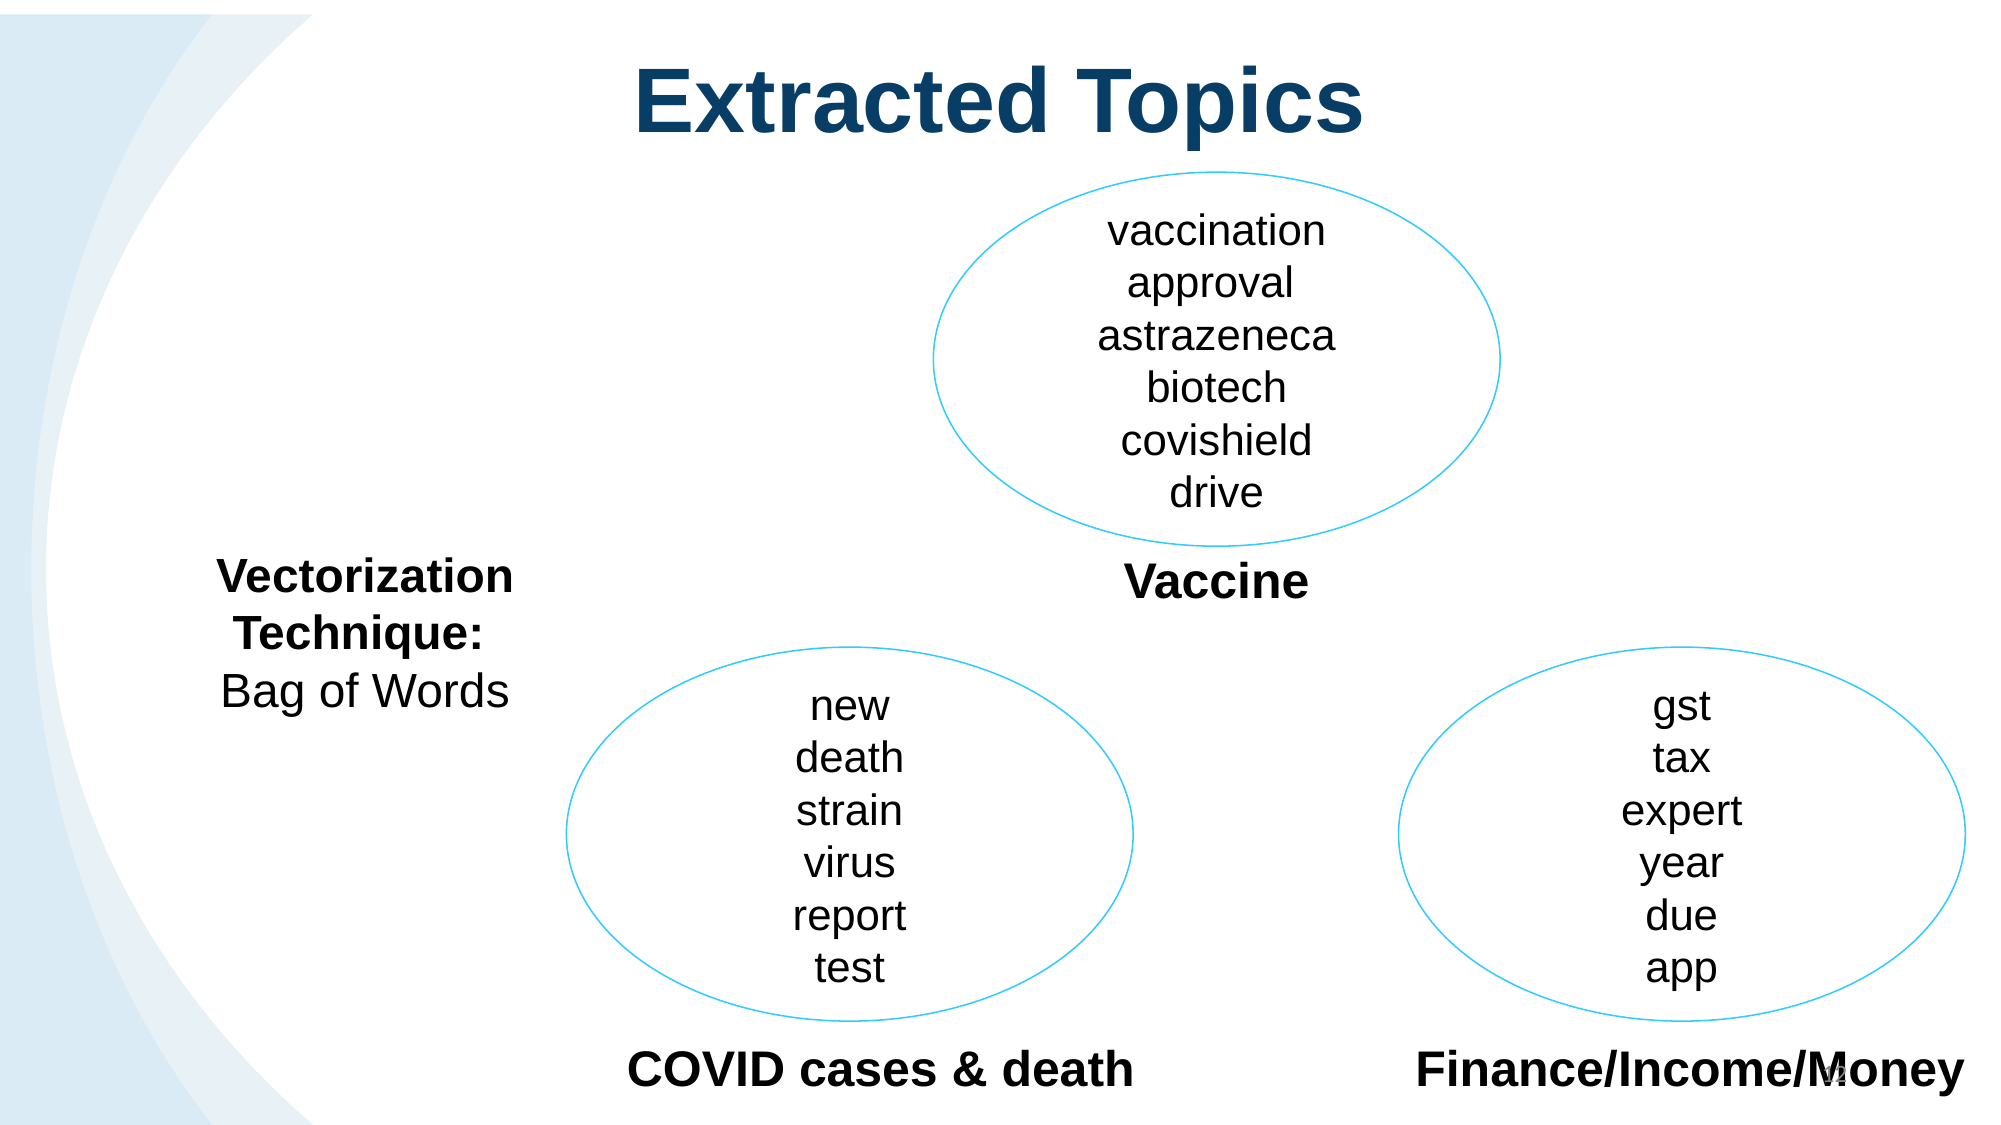

Extracted Topics

vaccination approval
astrazeneca
biotech
covishield
drive

Vectorization Technique:
Bag of Words
Vaccine

new
death
strain
virus
report
test

gst
tax
expert
year
due
app

COVID cases & death
Finance/Income/Money
12